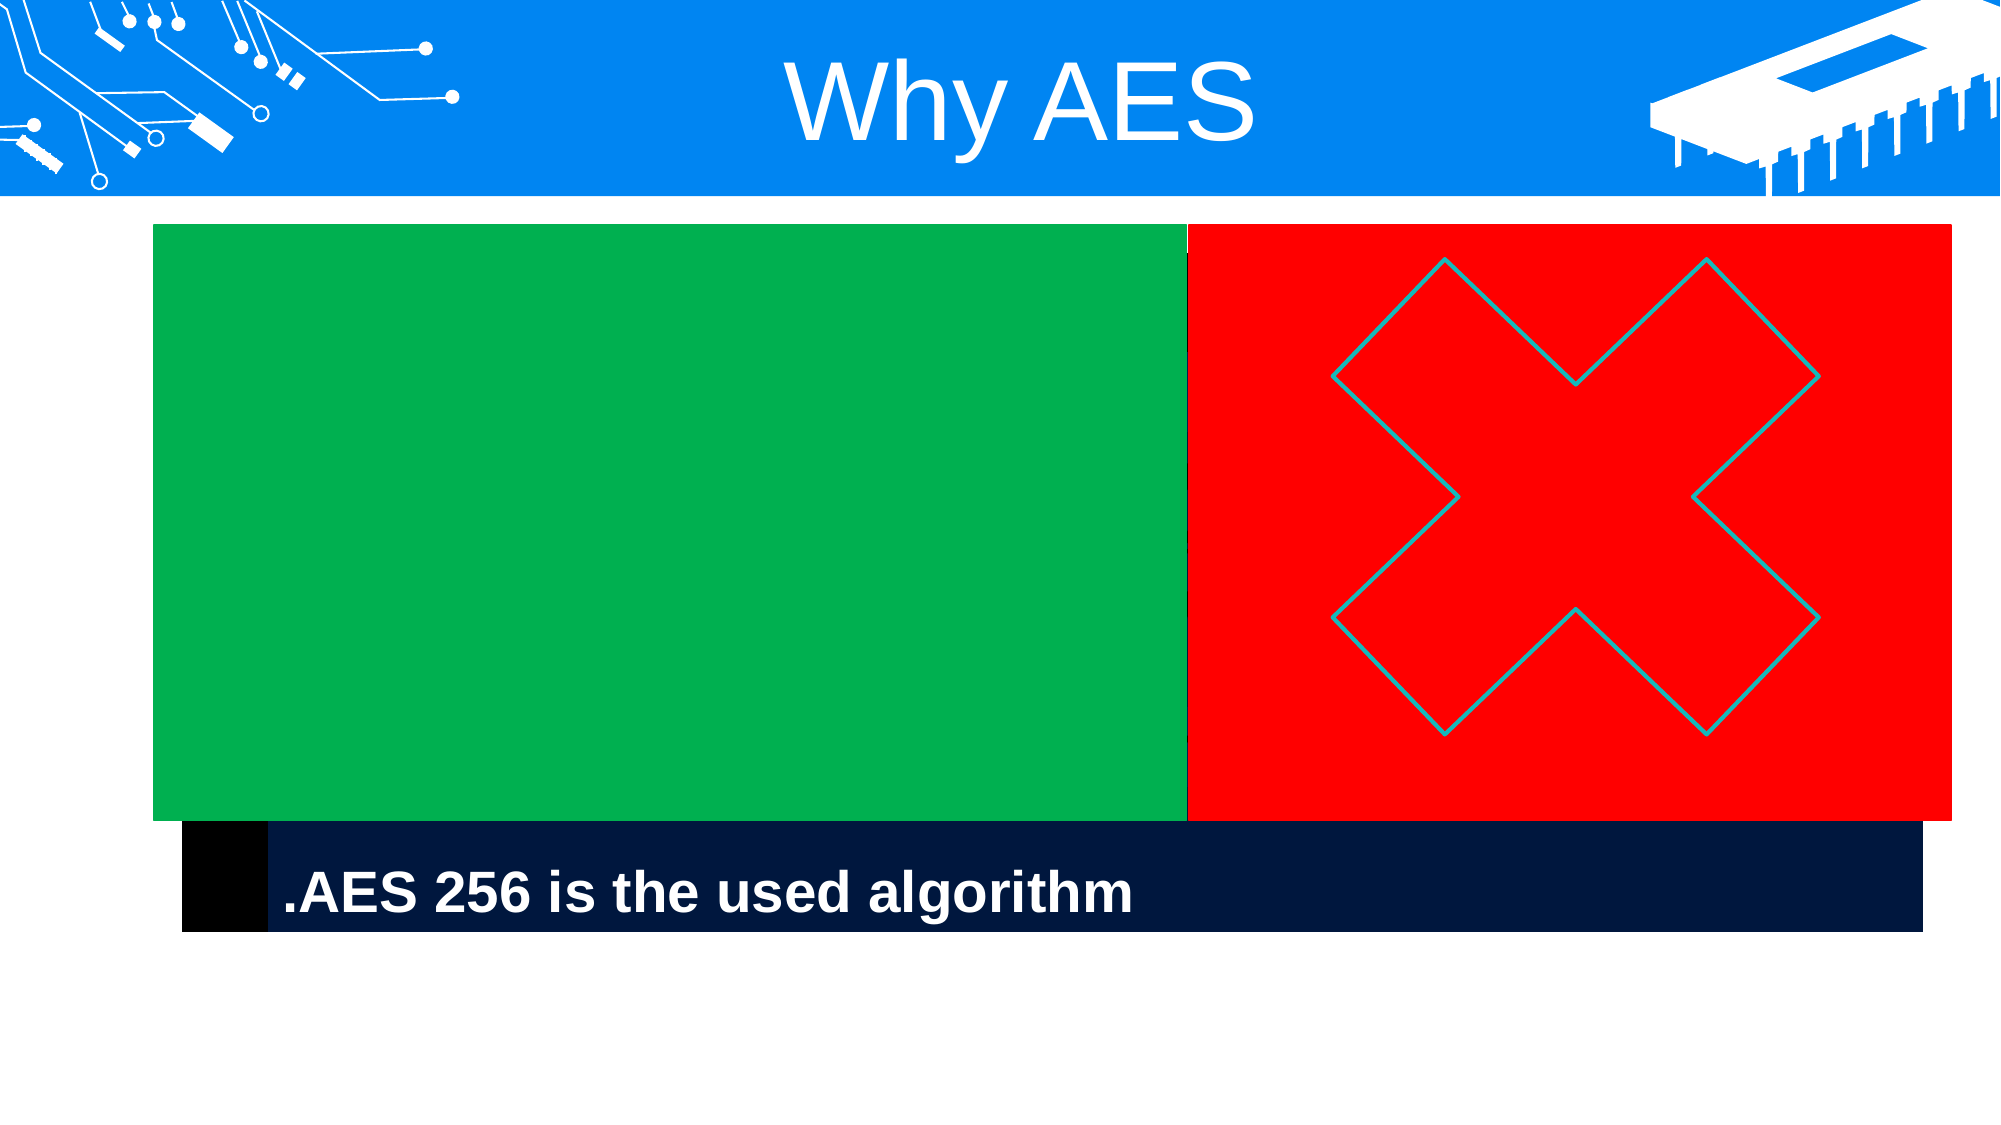

Why AES

|  | RSA | ECC | AES 256 |
| --- | --- | --- | --- |
|  | Long | Short | Medium |
|  | susceptible to quantum attacks using Shor's algorithm | offers excellent resistance to quantum attacks | quantum-resistant |
|  | Asymmetric | Asymmetric | Symmetric |
|  | AES 256 is the used algorithm. |  |  |